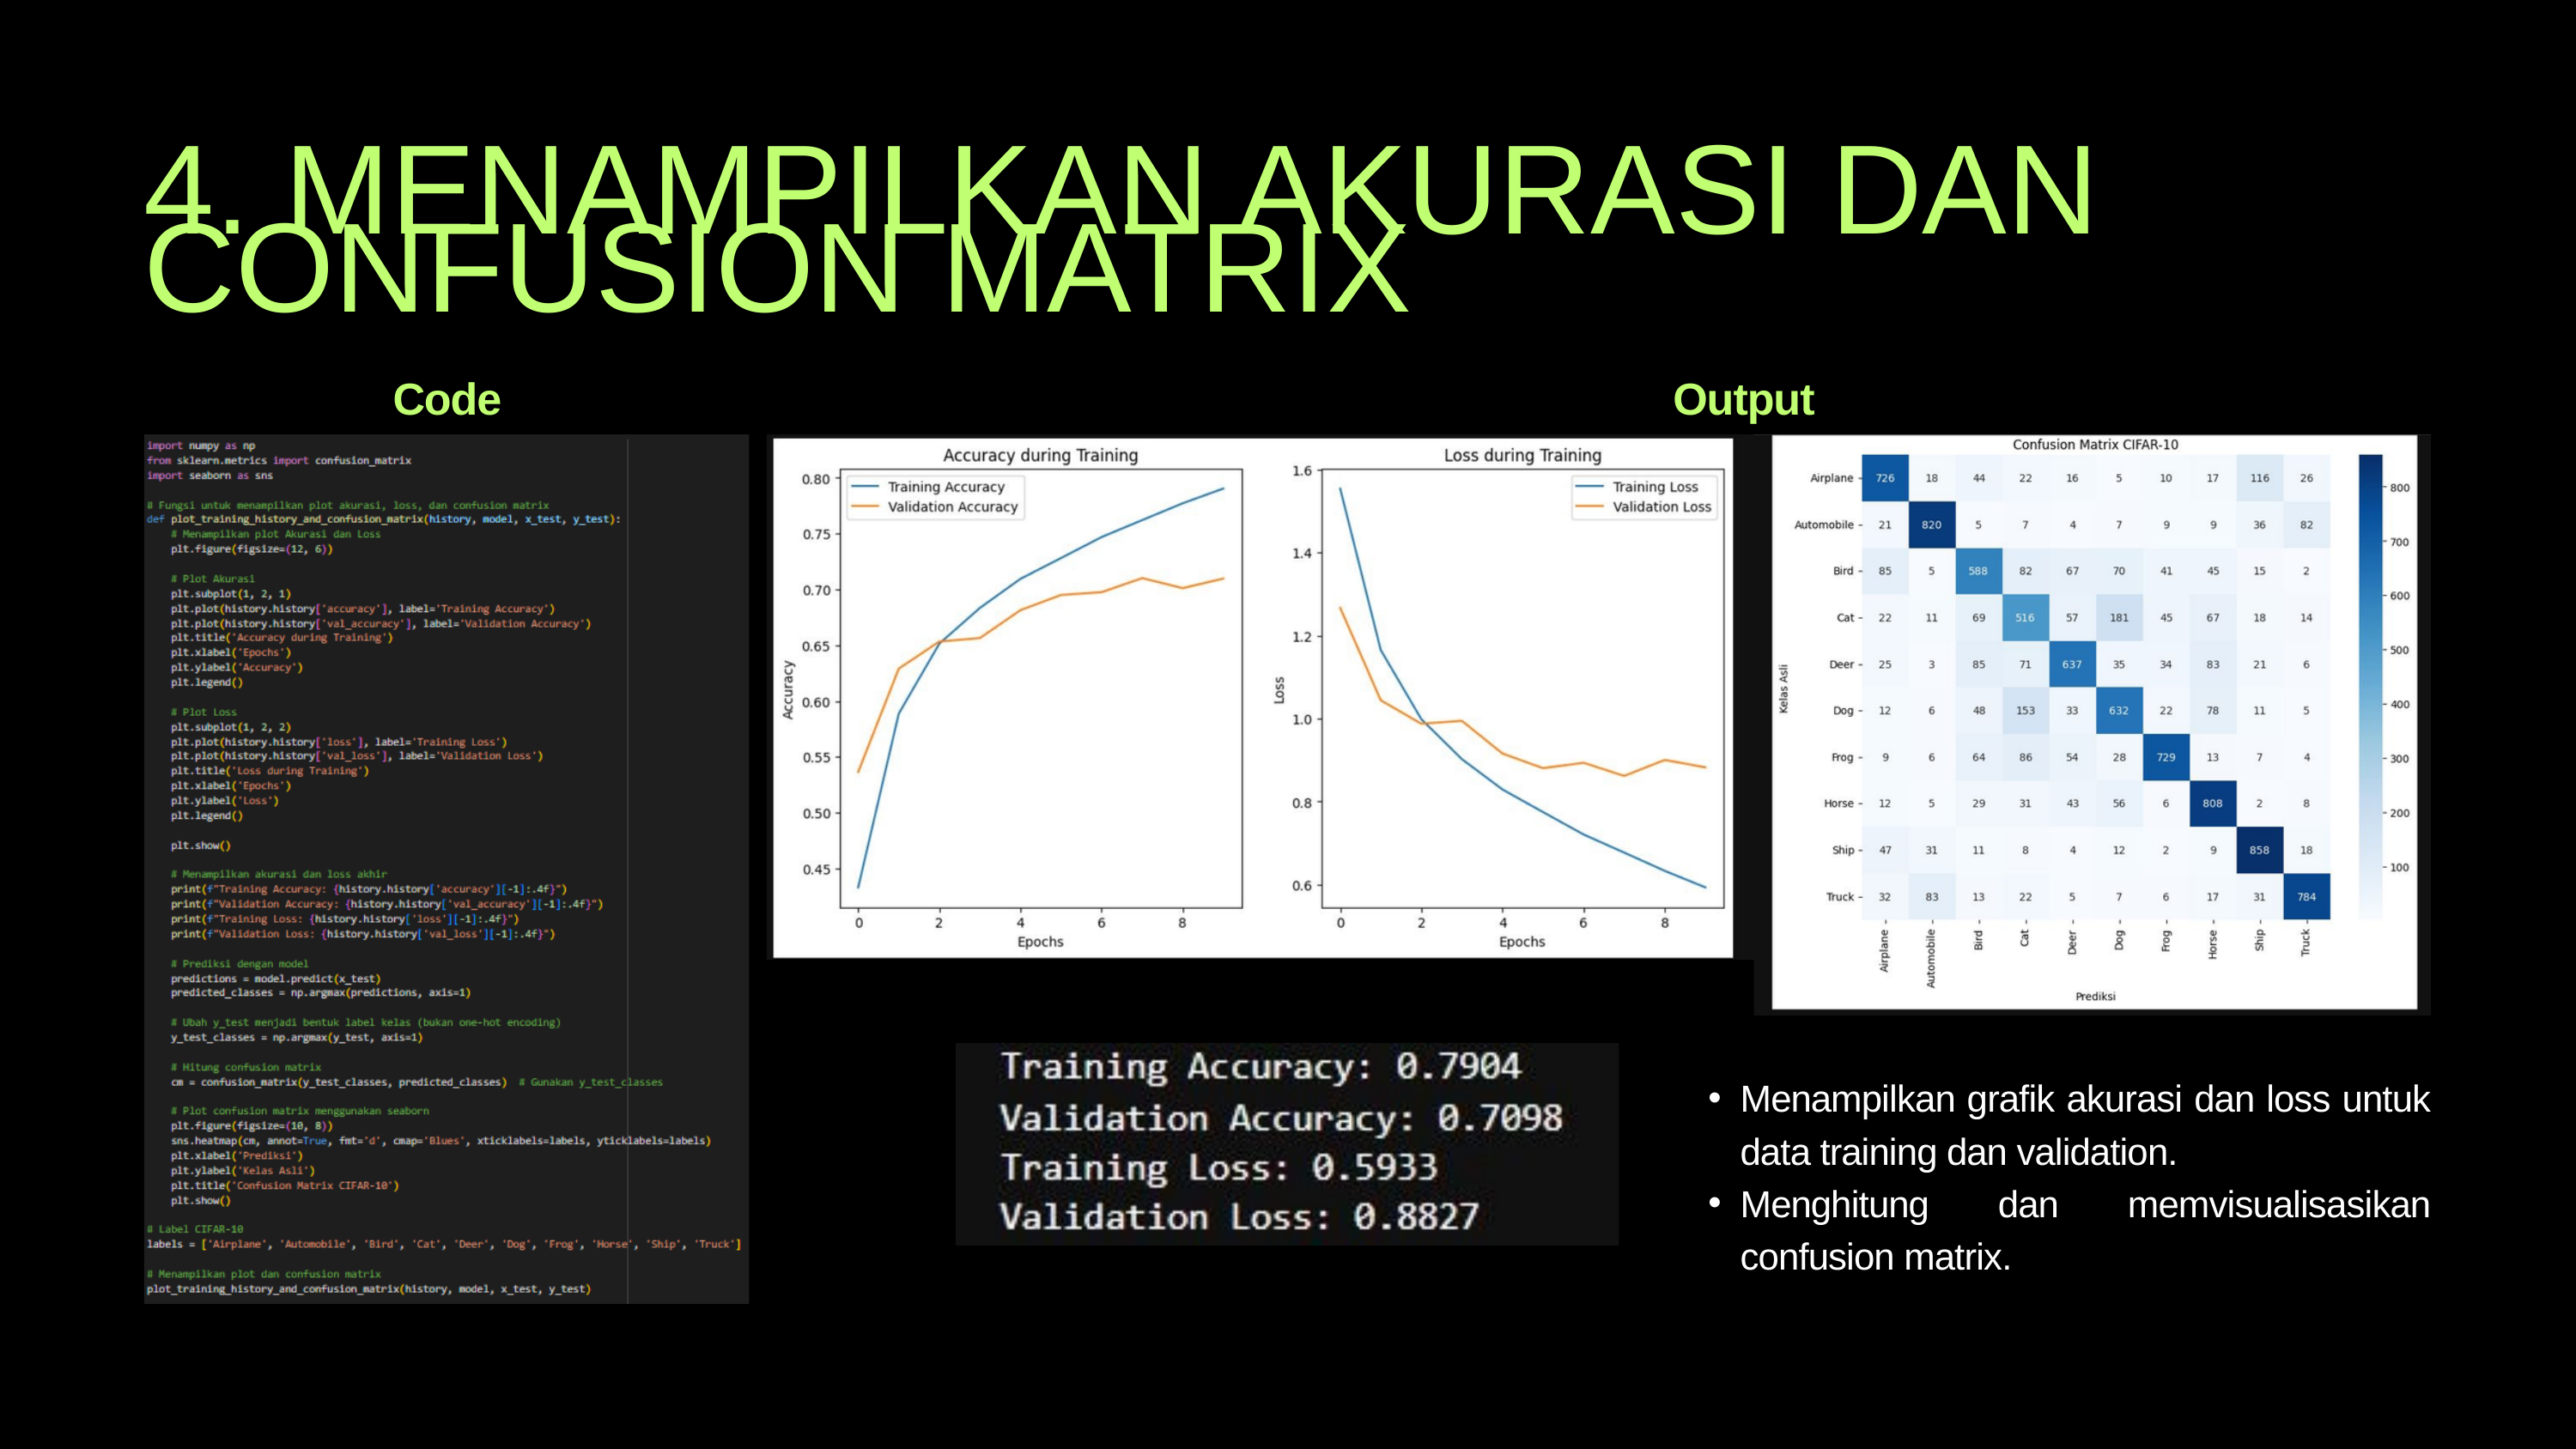

4. MENAMPILKAN AKURASI DAN CONFUSION MATRIX
Code
Output

Menampilkan grafik akurasi dan loss untuk data training dan validation.
Menghitung dan memvisualisasikan confusion matrix.